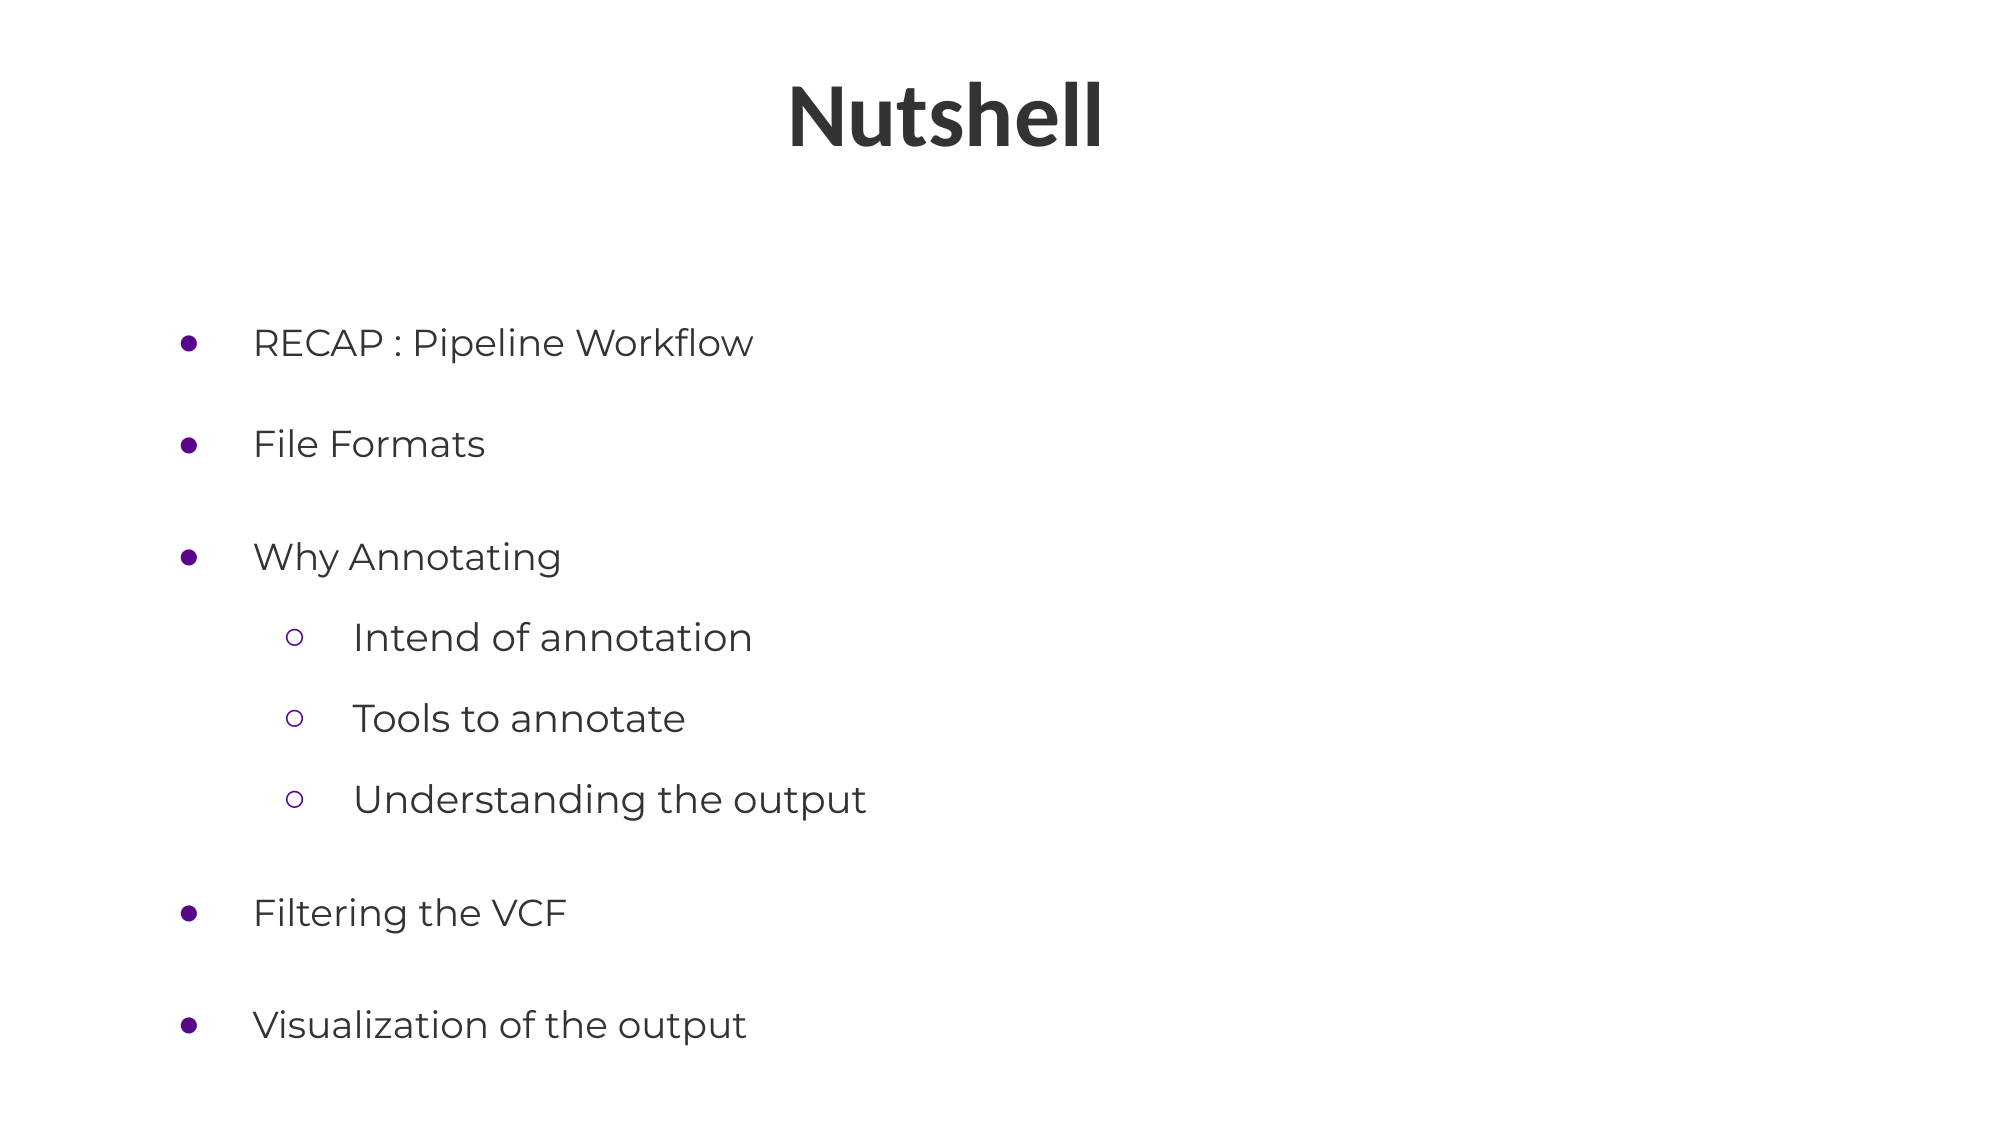

Nutshell
RECAP : Pipeline Workflow
File Formats

Why Annotating
Intend of annotation
Tools to annotate
Understanding the output

Filtering the VCF

Visualization of the output